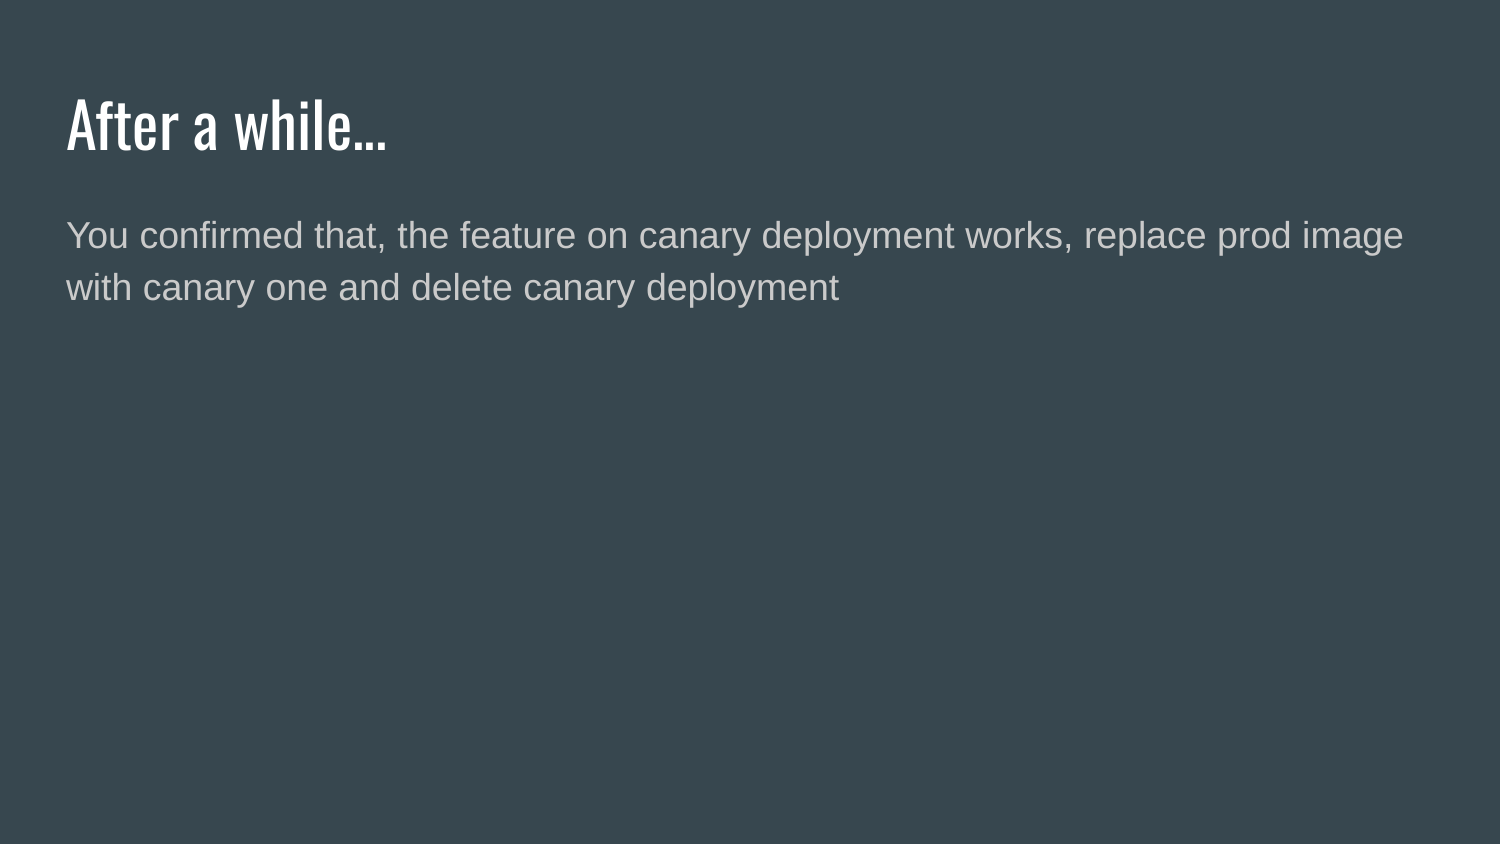

# After a while...
You confirmed that, the feature on canary deployment works, replace prod image with canary one and delete canary deployment